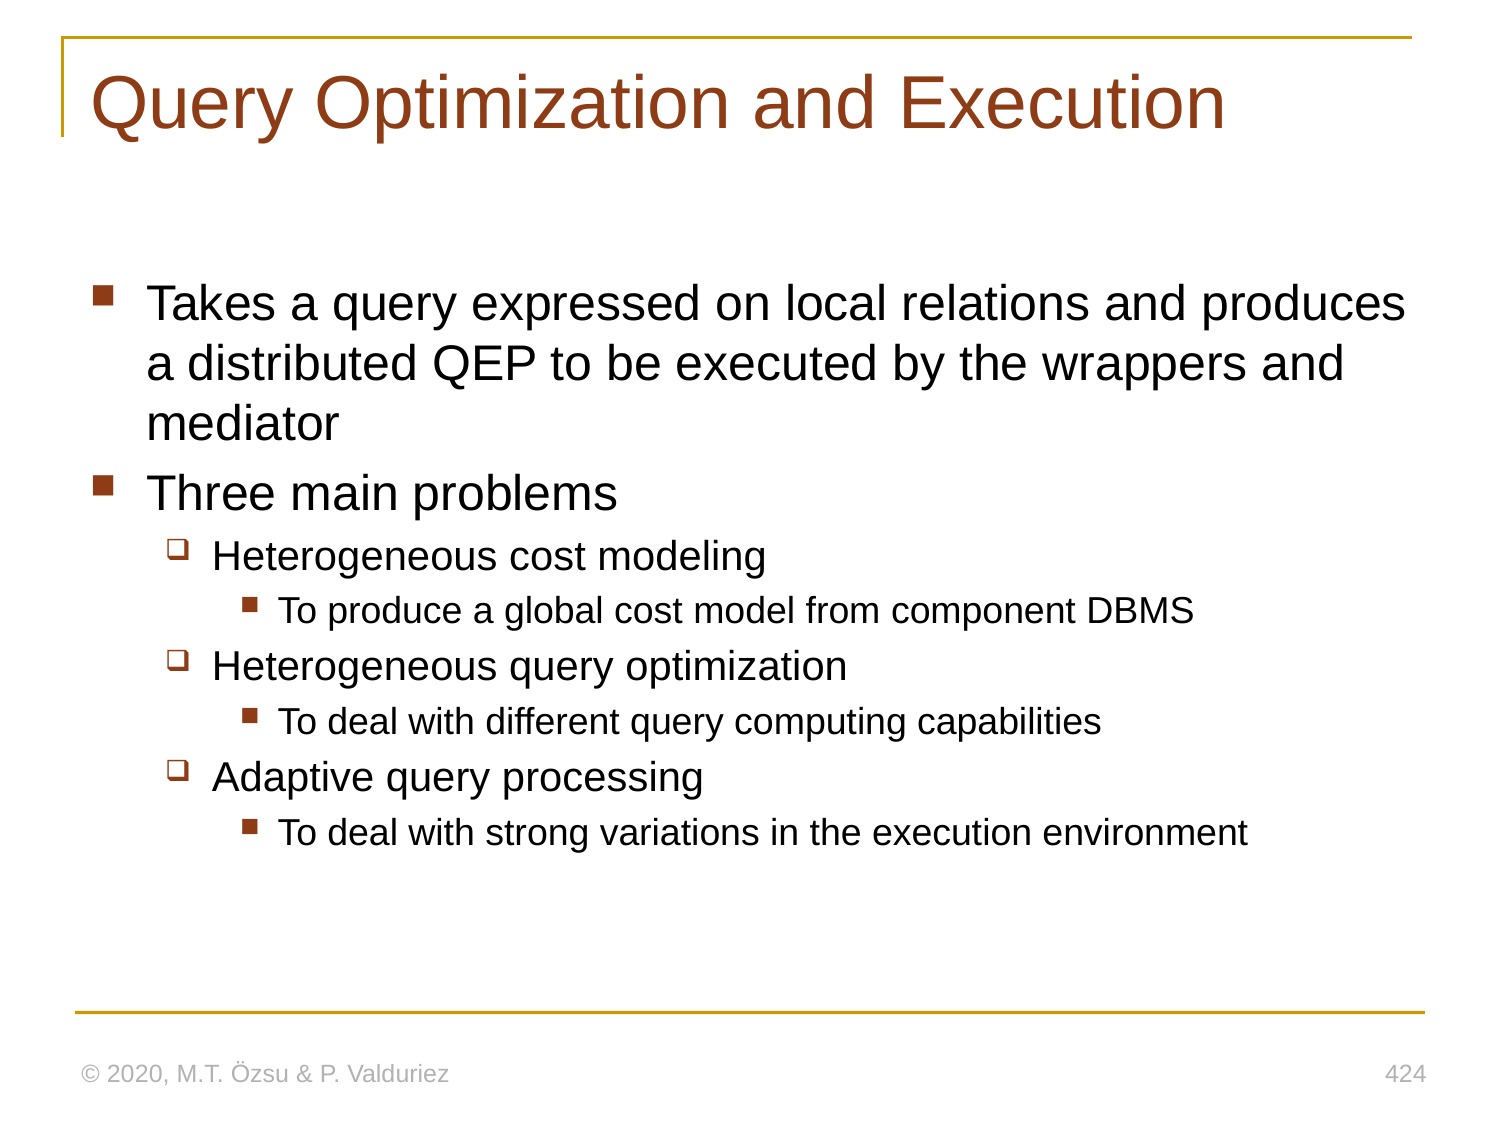

# Query Optimization and Execution
Takes a query expressed on local relations and produces a distributed QEP to be executed by the wrappers and mediator
Three main problems
Heterogeneous cost modeling
To produce a global cost model from component DBMS
Heterogeneous query optimization
To deal with different query computing capabilities
Adaptive query processing
To deal with strong variations in the execution environment
© 2020, M.T. Özsu & P. Valduriez
424